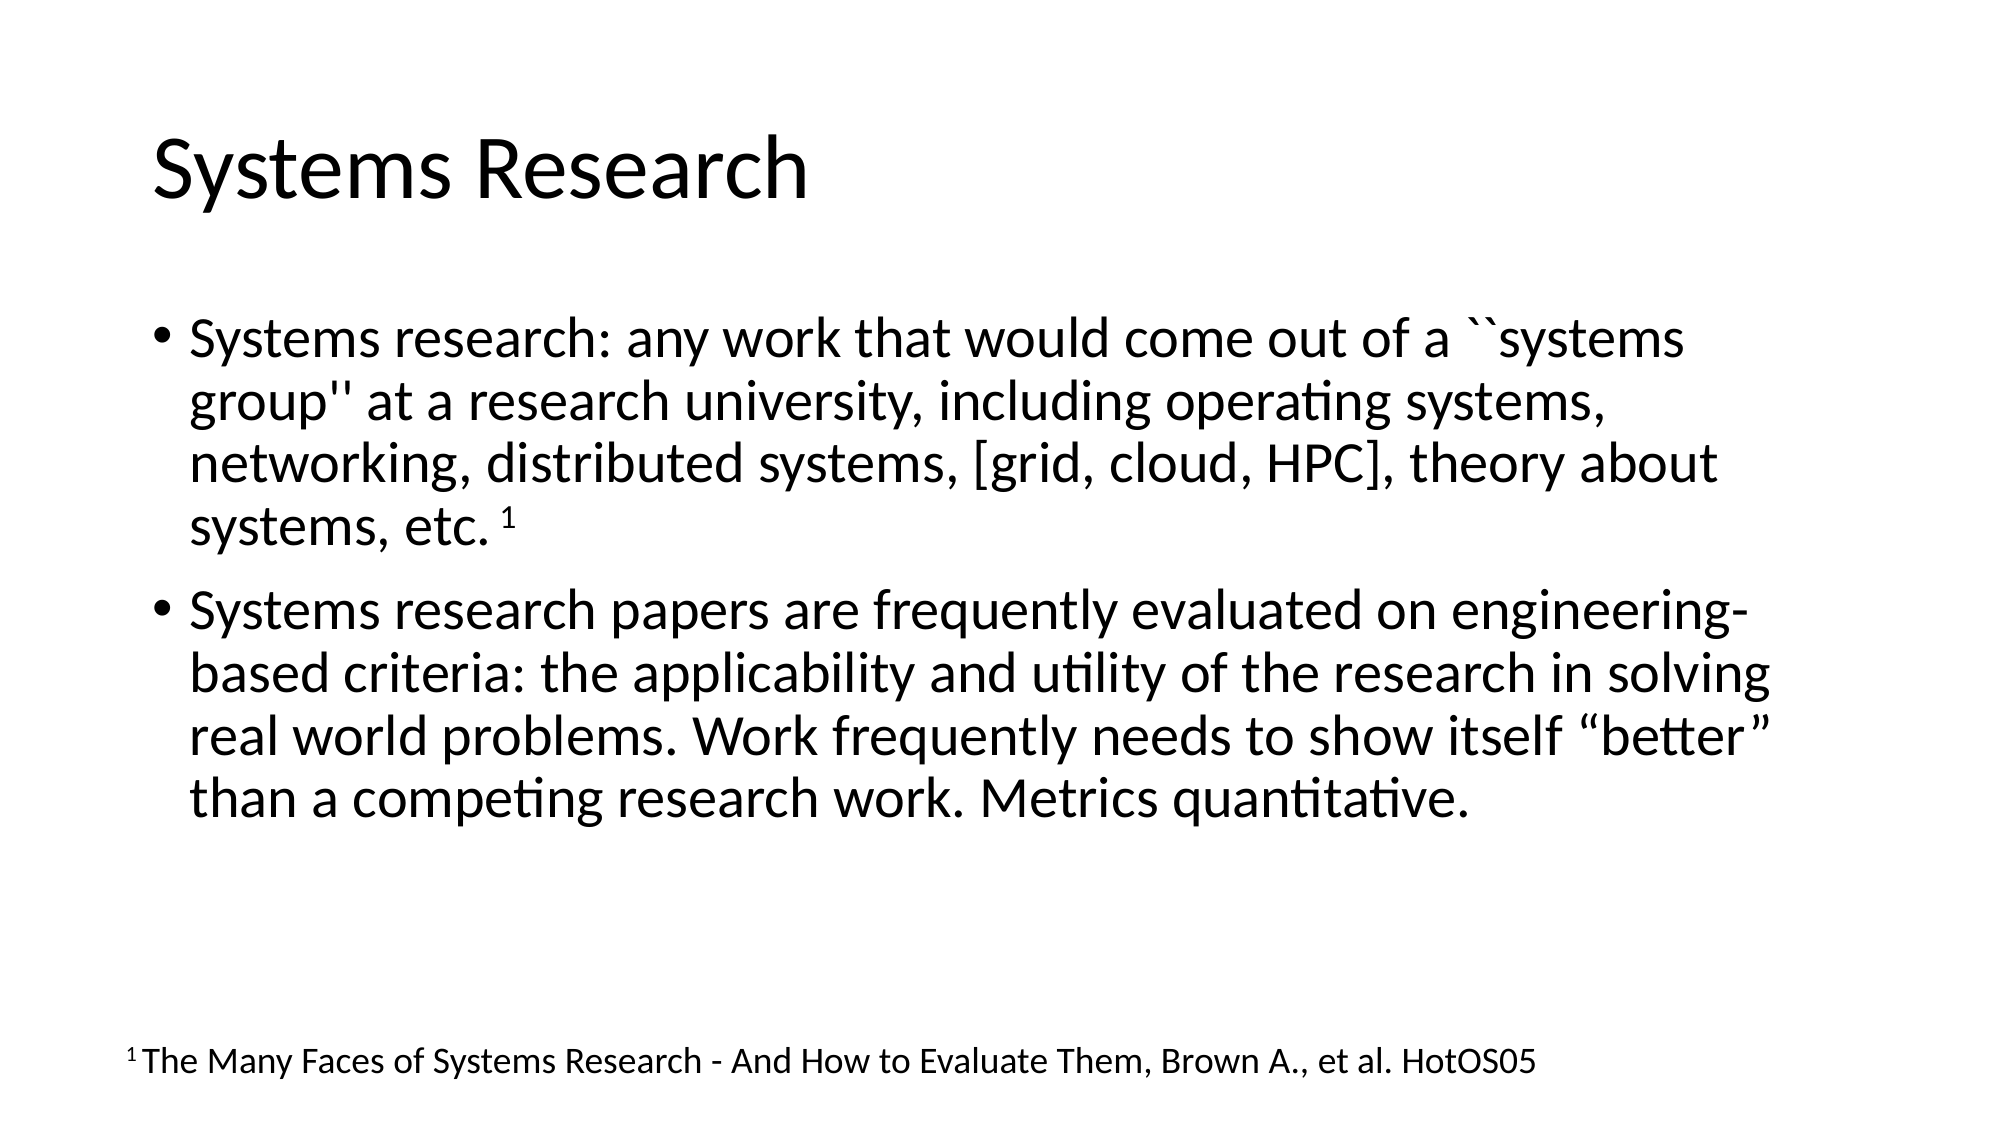

# Systems Research
Systems research: any work that would come out of a ``systems group'' at a research university, including operating systems, networking, distributed systems, [grid, cloud, HPC], theory about systems, etc. 1
Systems research papers are frequently evaluated on engineering-based criteria: the applicability and utility of the research in solving real world problems. Work frequently needs to show itself “better” than a competing research work. Metrics quantitative.
1 The Many Faces of Systems Research - And How to Evaluate Them, Brown A., et al. HotOS05